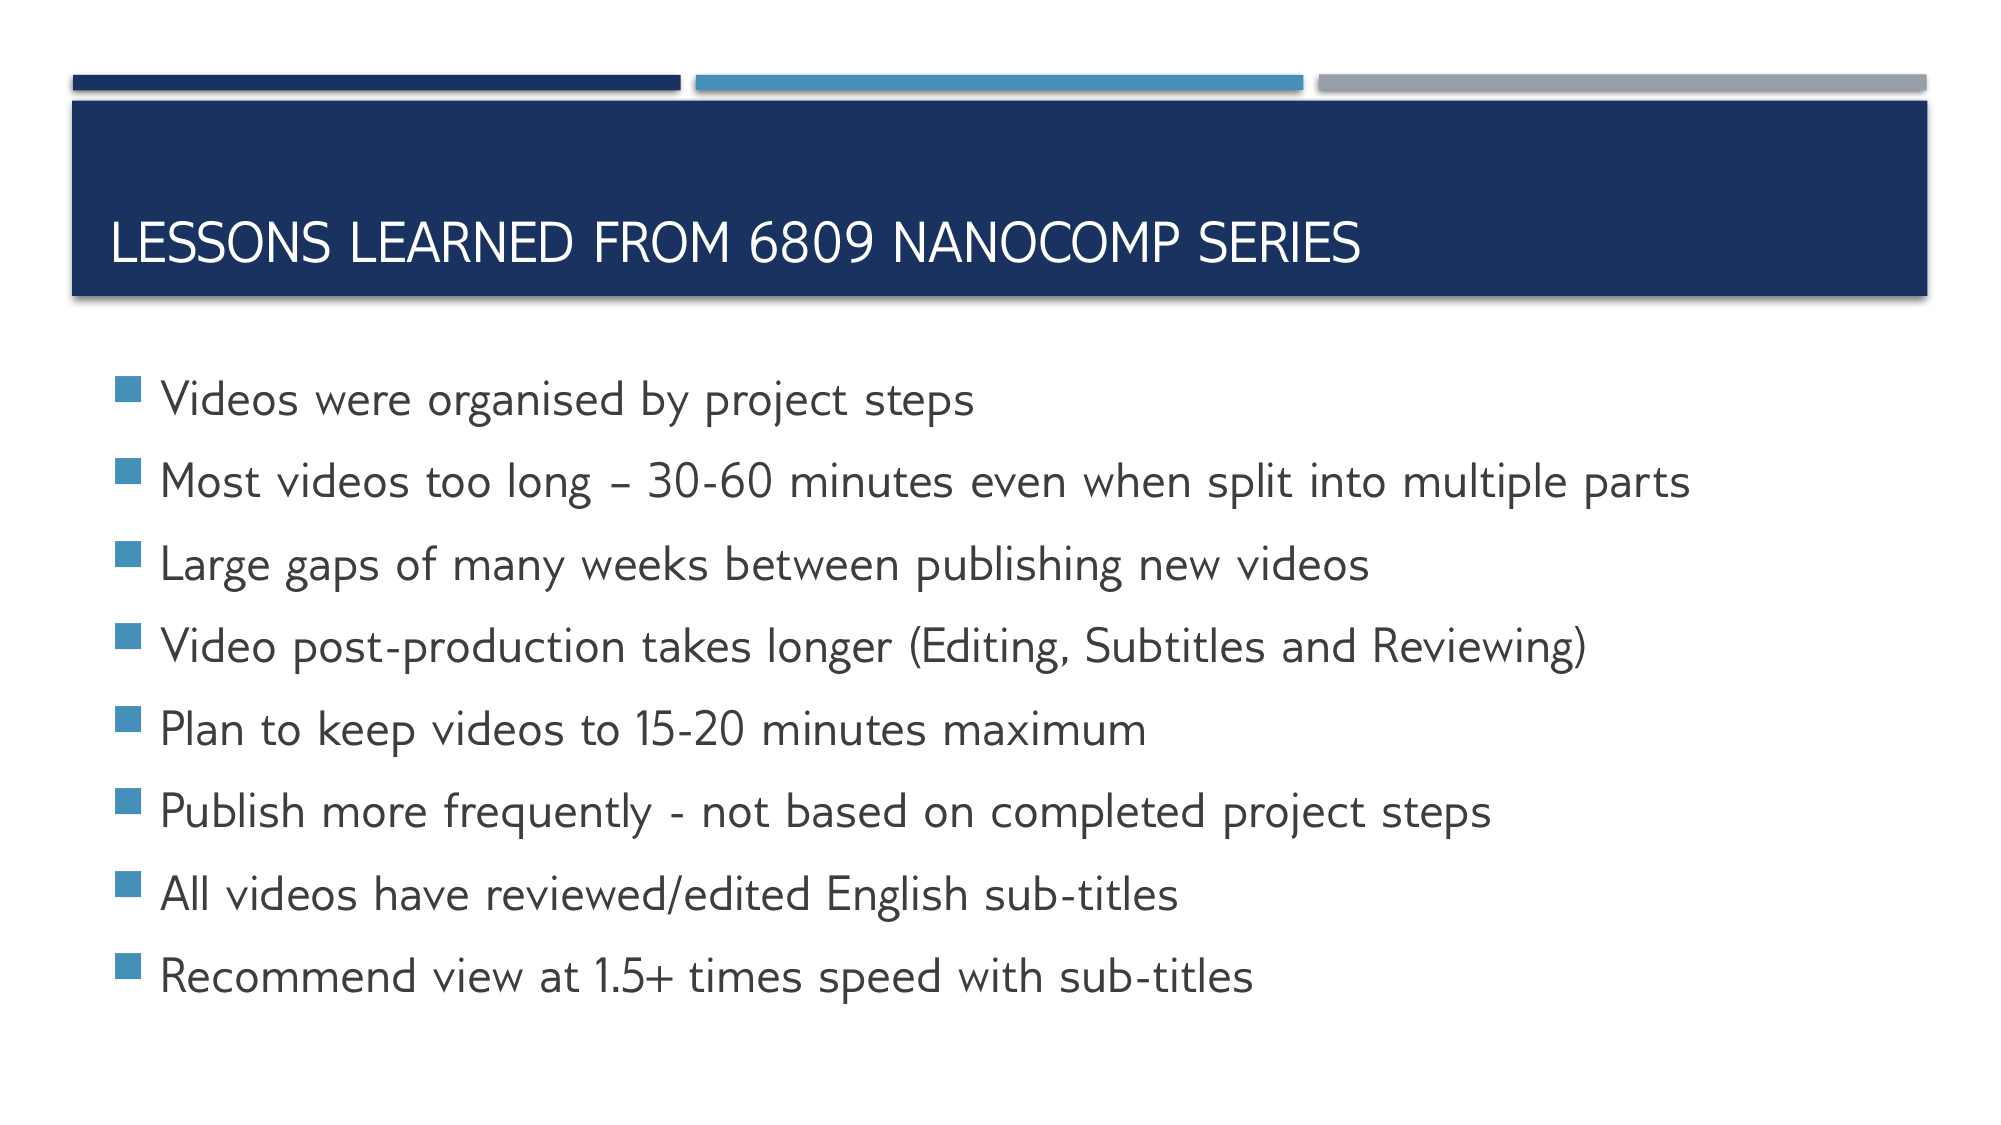

# LESSONS LEARNED FROM 6809 NANOCOMP SERIES
Videos were organised by project steps
Most videos too long – 30-60 minutes even when split into multiple parts
Large gaps of many weeks between publishing new videos
Video post-production takes longer (Editing, Subtitles and Reviewing)
Plan to keep videos to 15-20 minutes maximum
Publish more frequently - not based on completed project steps
All videos have reviewed/edited English sub-titles
Recommend view at 1.5+ times speed with sub-titles